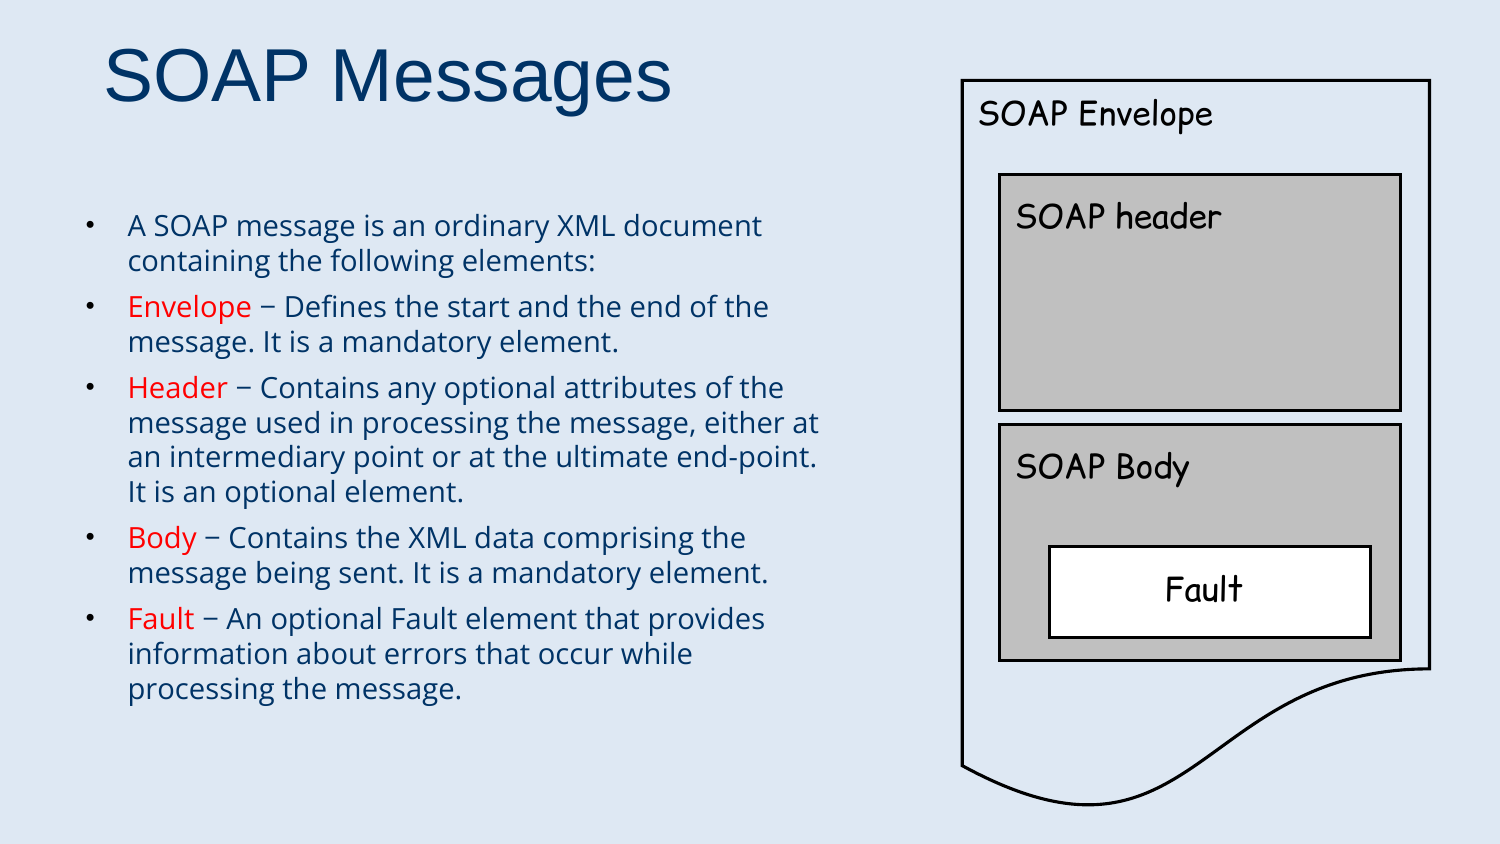

# SOAP Messages
SOAP Envelope

SOAP header

A SOAP message is an ordinary XML document containing the following elements:
Envelope − Defines the start and the end of the message. It is a mandatory element.
Header − Contains any optional attributes of the message used in processing the message, either at an intermediary point or at the ultimate end-point. It is an optional element.
Body − Contains the XML data comprising the message being sent. It is a mandatory element.
Fault − An optional Fault element that provides information about errors that occur while processing the message.
SOAP Body

Fault